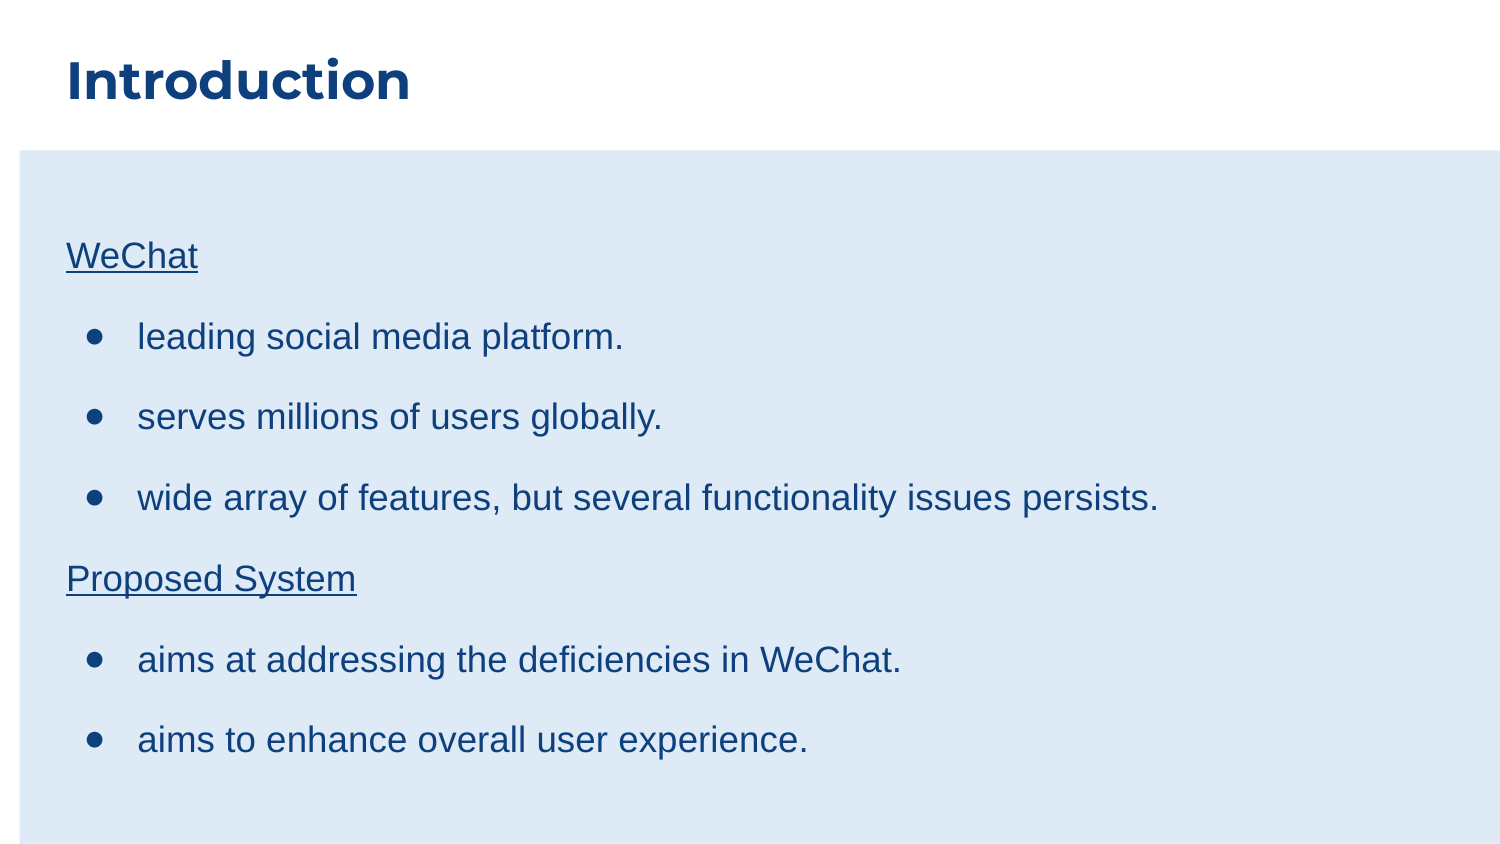

# Introduction
WeChat
leading social media platform.
serves millions of users globally.
wide array of features, but several functionality issues persists.
Proposed System
aims at addressing the deficiencies in WeChat.
aims to enhance overall user experience.